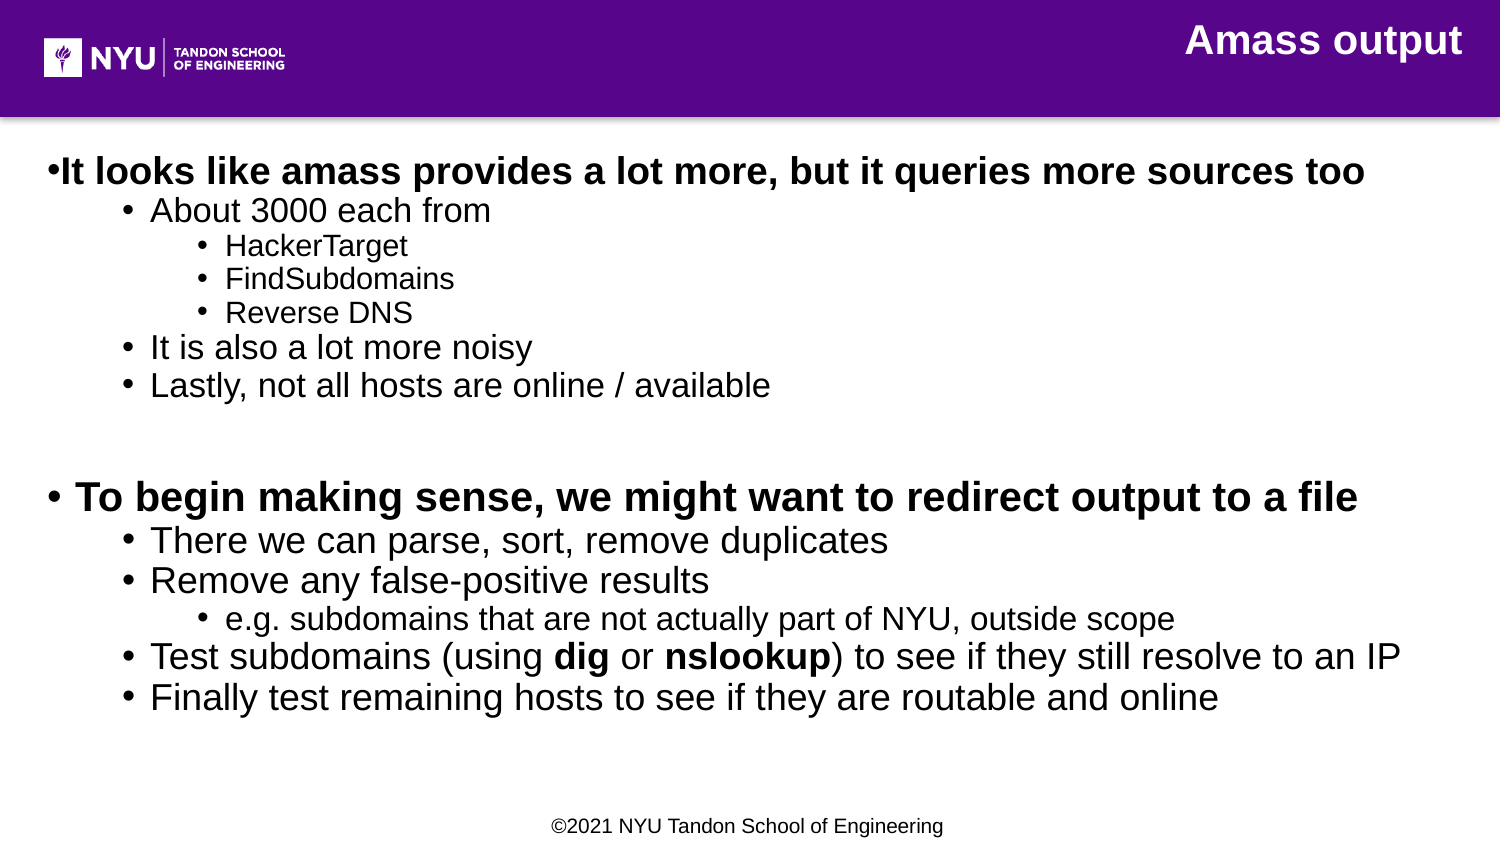

Amass output
It looks like amass provides a lot more, but it queries more sources too
About 3000 each from
HackerTarget
FindSubdomains
Reverse DNS
It is also a lot more noisy
Lastly, not all hosts are online / available

To begin making sense, we might want to redirect output to a file
There we can parse, sort, remove duplicates
Remove any false-positive results
e.g. subdomains that are not actually part of NYU, outside scope
Test subdomains (using dig or nslookup) to see if they still resolve to an IP
Finally test remaining hosts to see if they are routable and online